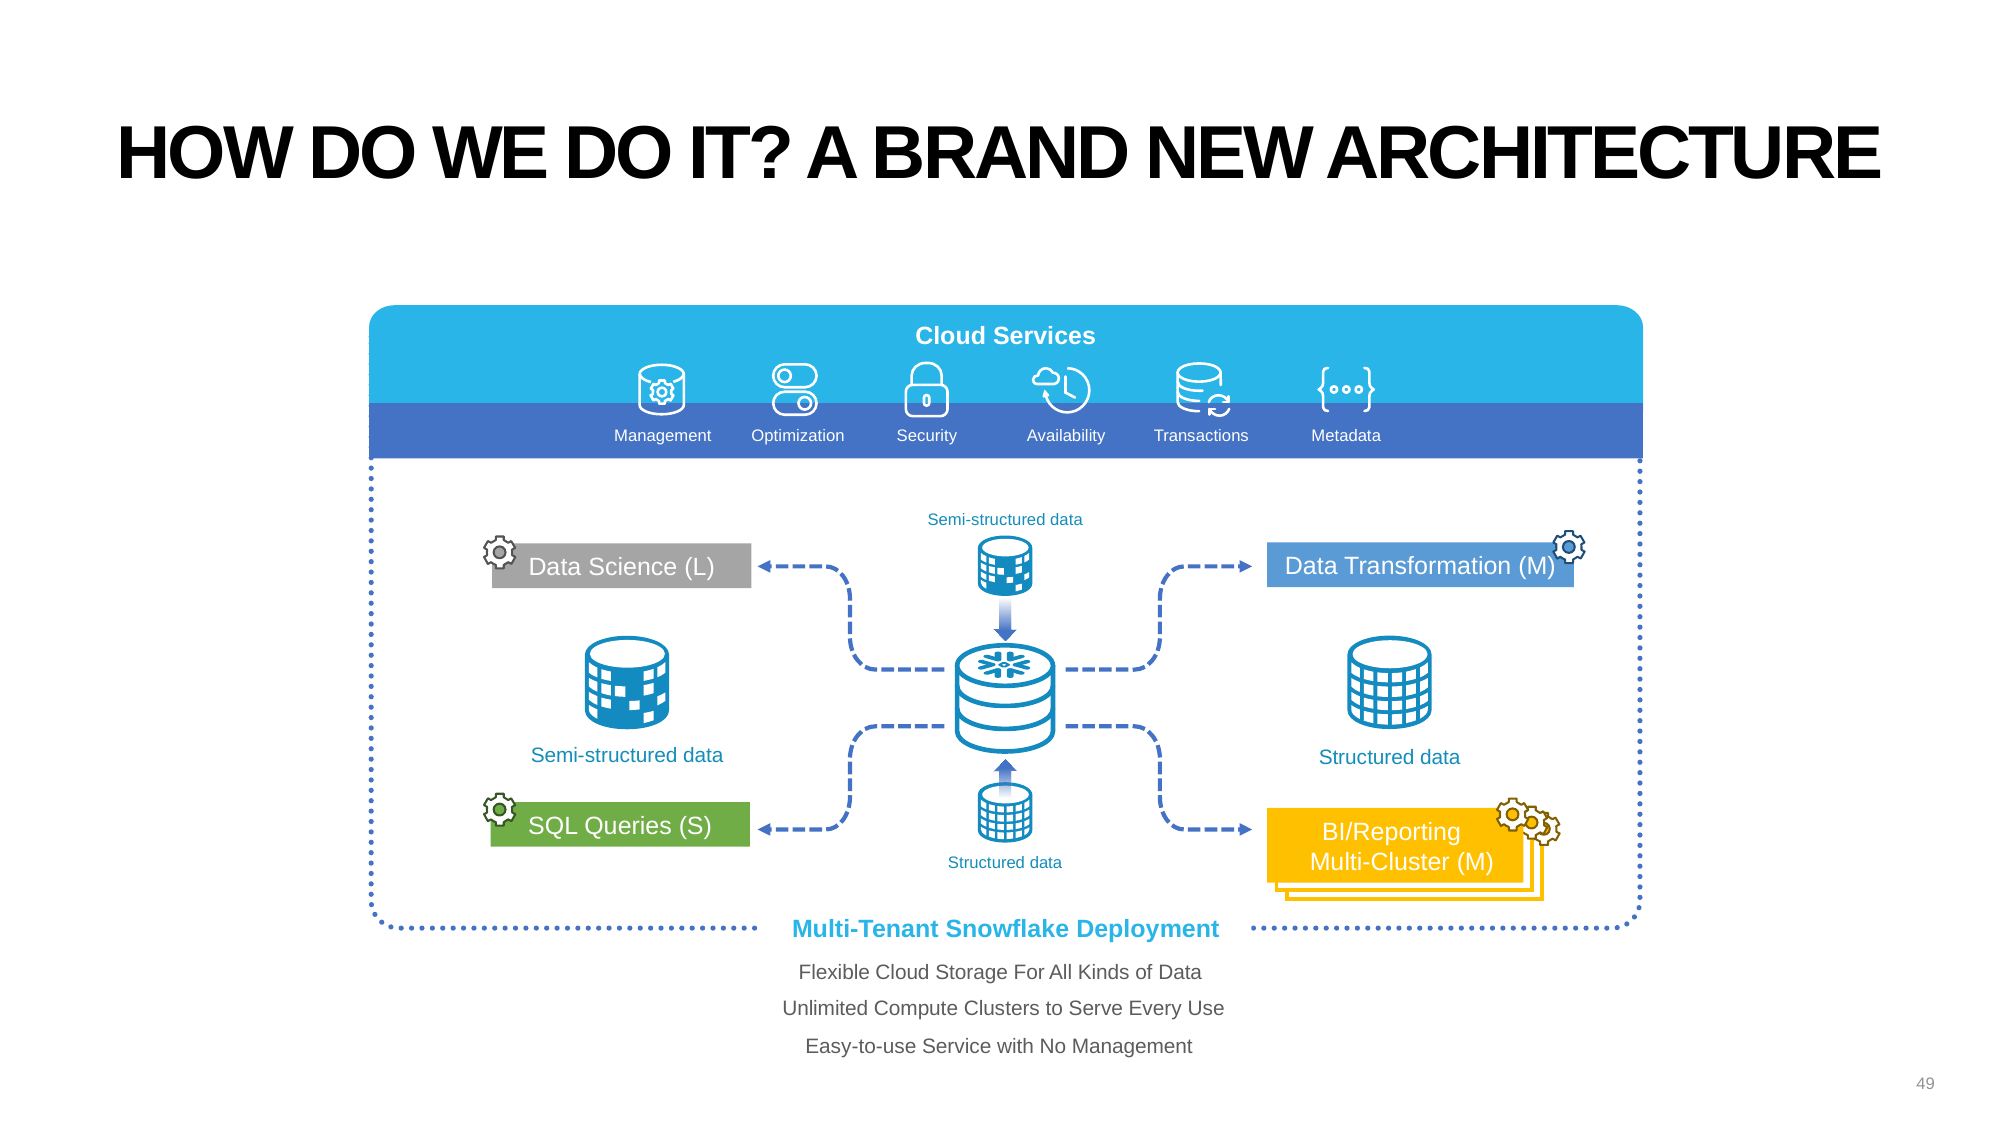

How Do We Do It? A Brand New Architecture

Cloud Services

Management
Optimization
Security
Availability
Transactions
Metadata
Semi-structured data

Data Transformation (M)

Data Science (L)

Structured data

Semi-structured data

SQL Queries (S)

BI/Reporting
Multi-Cluster (M)

Structured data
Multi-Tenant Snowflake Deployment
Flexible Cloud Storage For All Kinds of Data
Unlimited Compute Clusters to Serve Every Use
Easy-to-use Service with No Management
49